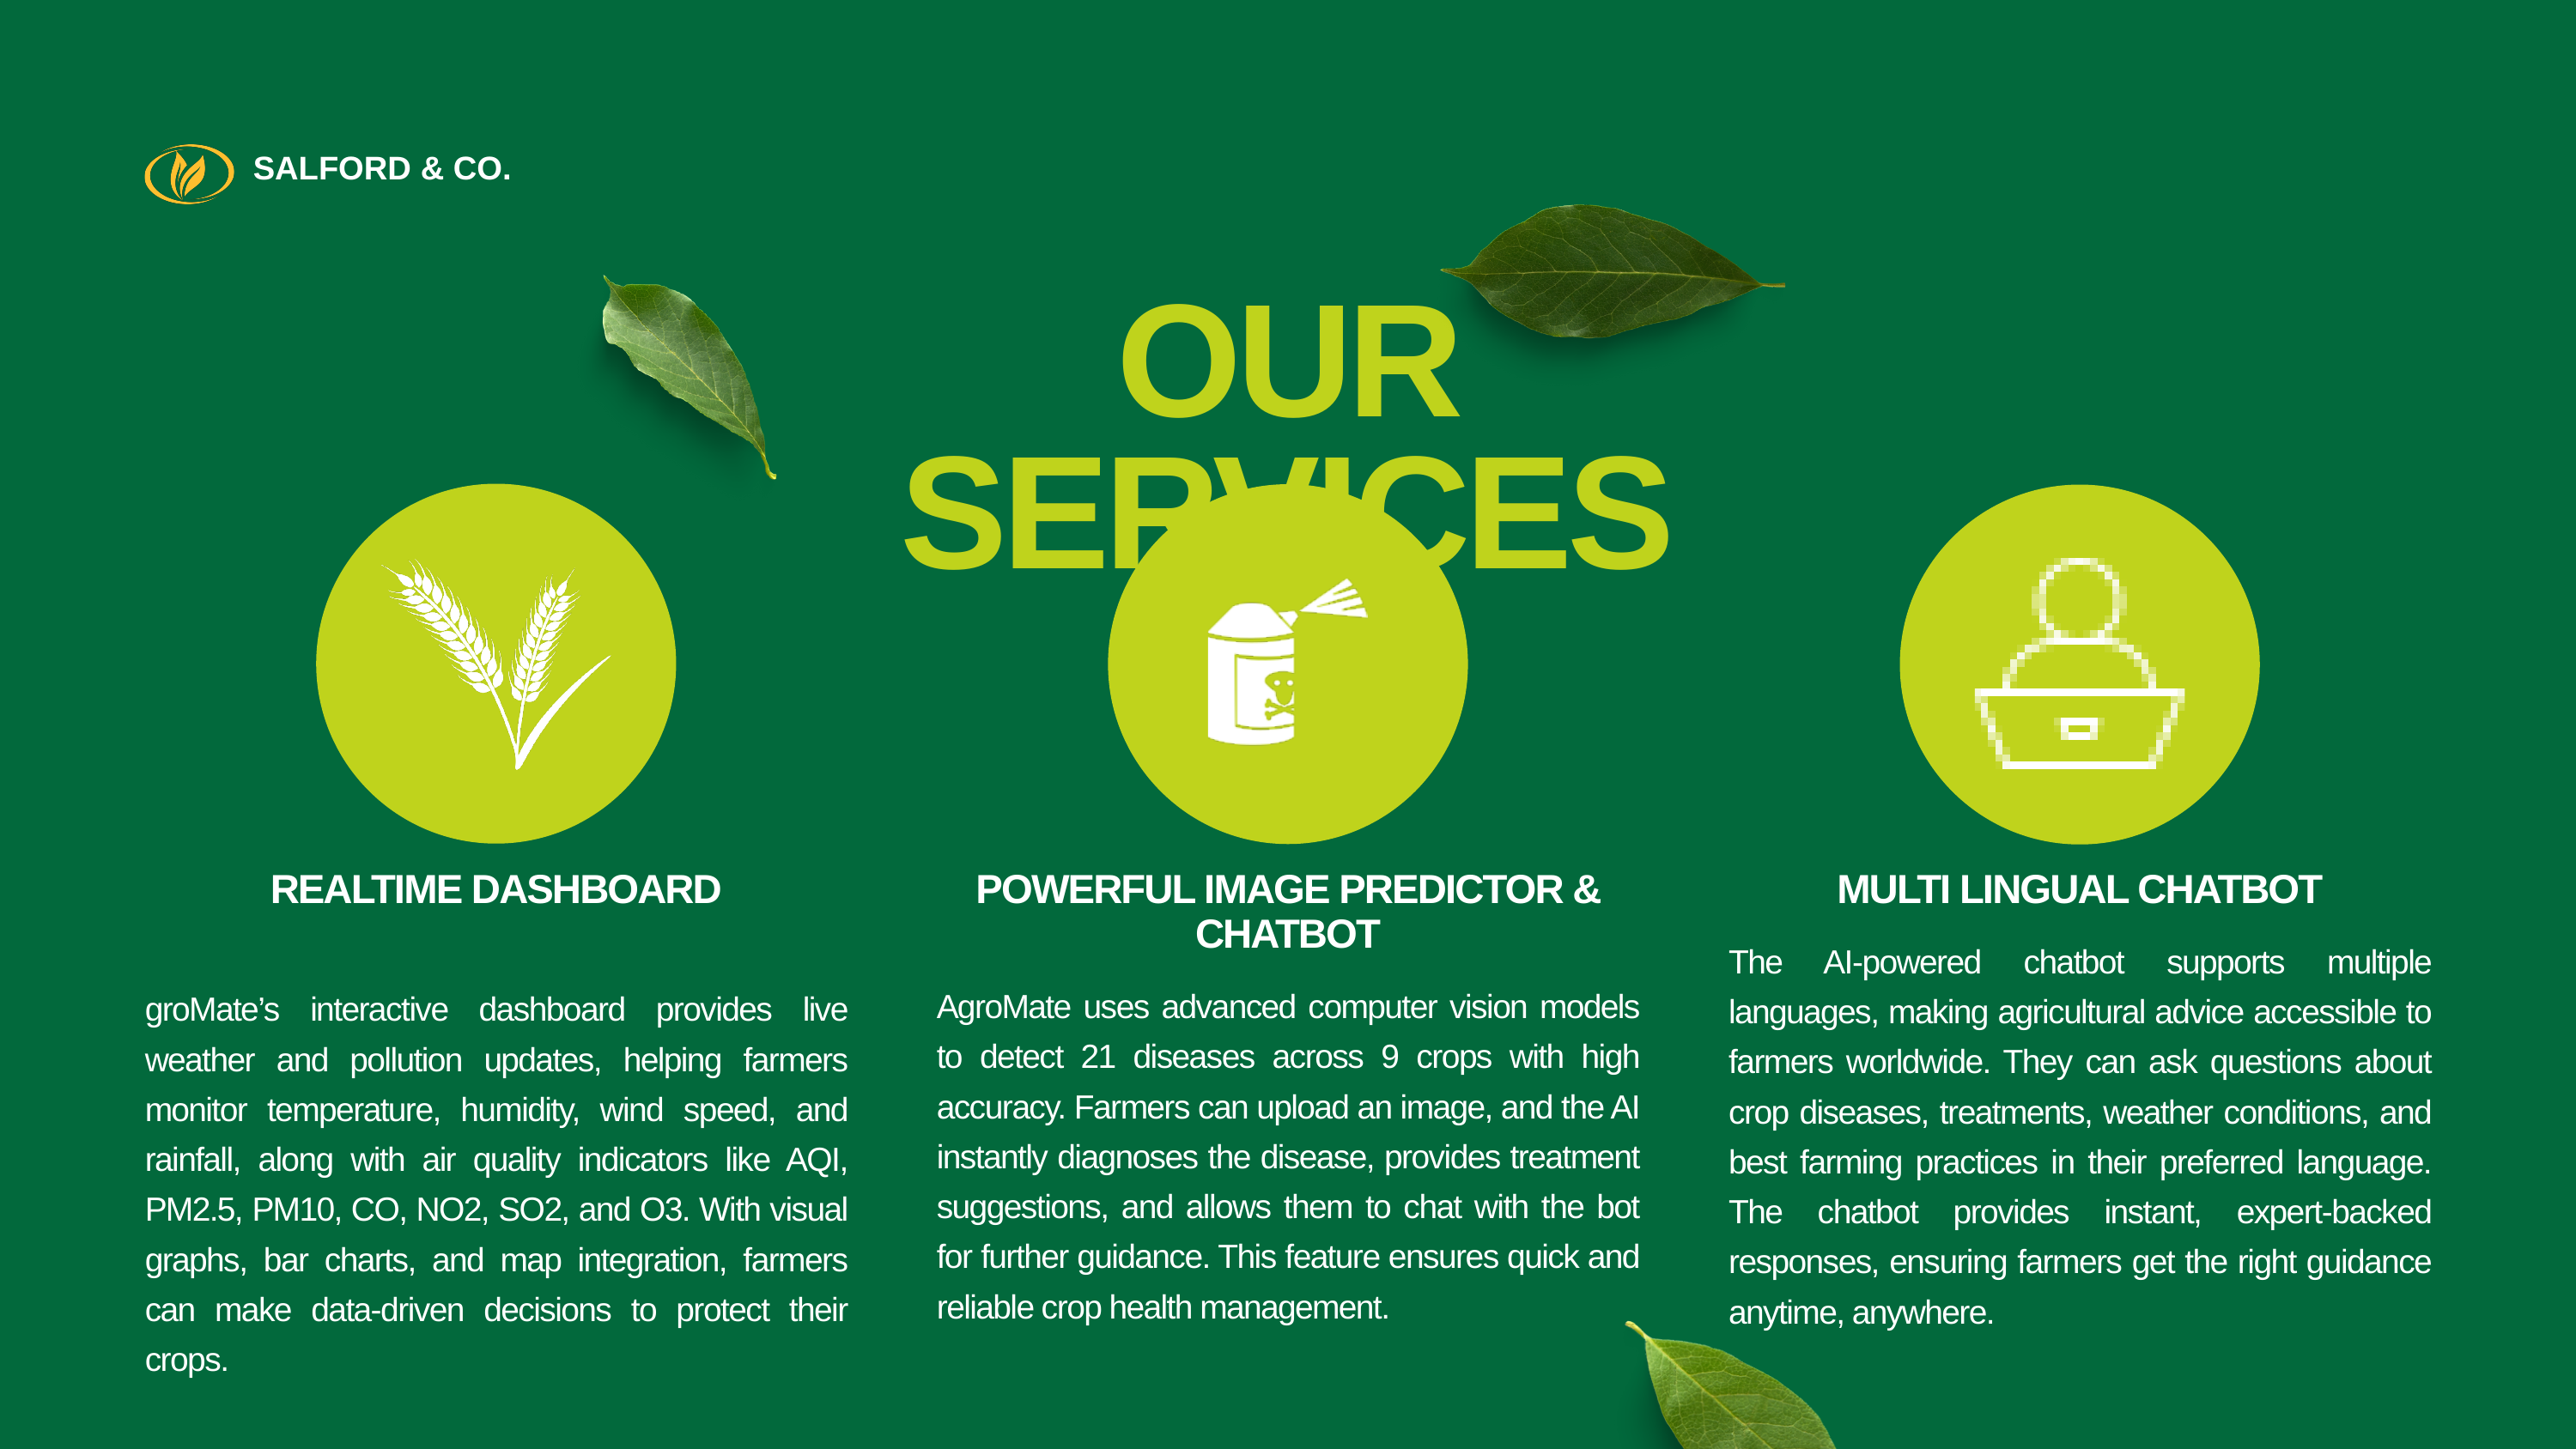

SALFORD & CO.

OUR SERVICES

REALTIME DASHBOARD
POWERFUL IMAGE PREDICTOR & CHATBOT
MULTI LINGUAL CHATBOT
The AI-powered chatbot supports multiple languages, making agricultural advice accessible to farmers worldwide. They can ask questions about crop diseases, treatments, weather conditions, and best farming practices in their preferred language. The chatbot provides instant, expert-backed responses, ensuring farmers get the right guidance anytime, anywhere.
AgroMate uses advanced computer vision models to detect 21 diseases across 9 crops with high accuracy. Farmers can upload an image, and the AI instantly diagnoses the disease, provides treatment suggestions, and allows them to chat with the bot for further guidance. This feature ensures quick and reliable crop health management.
groMate’s interactive dashboard provides live weather and pollution updates, helping farmers monitor temperature, humidity, wind speed, and rainfall, along with air quality indicators like AQI, PM2.5, PM10, CO, NO2, SO2, and O3. With visual graphs, bar charts, and map integration, farmers can make data-driven decisions to protect their crops.